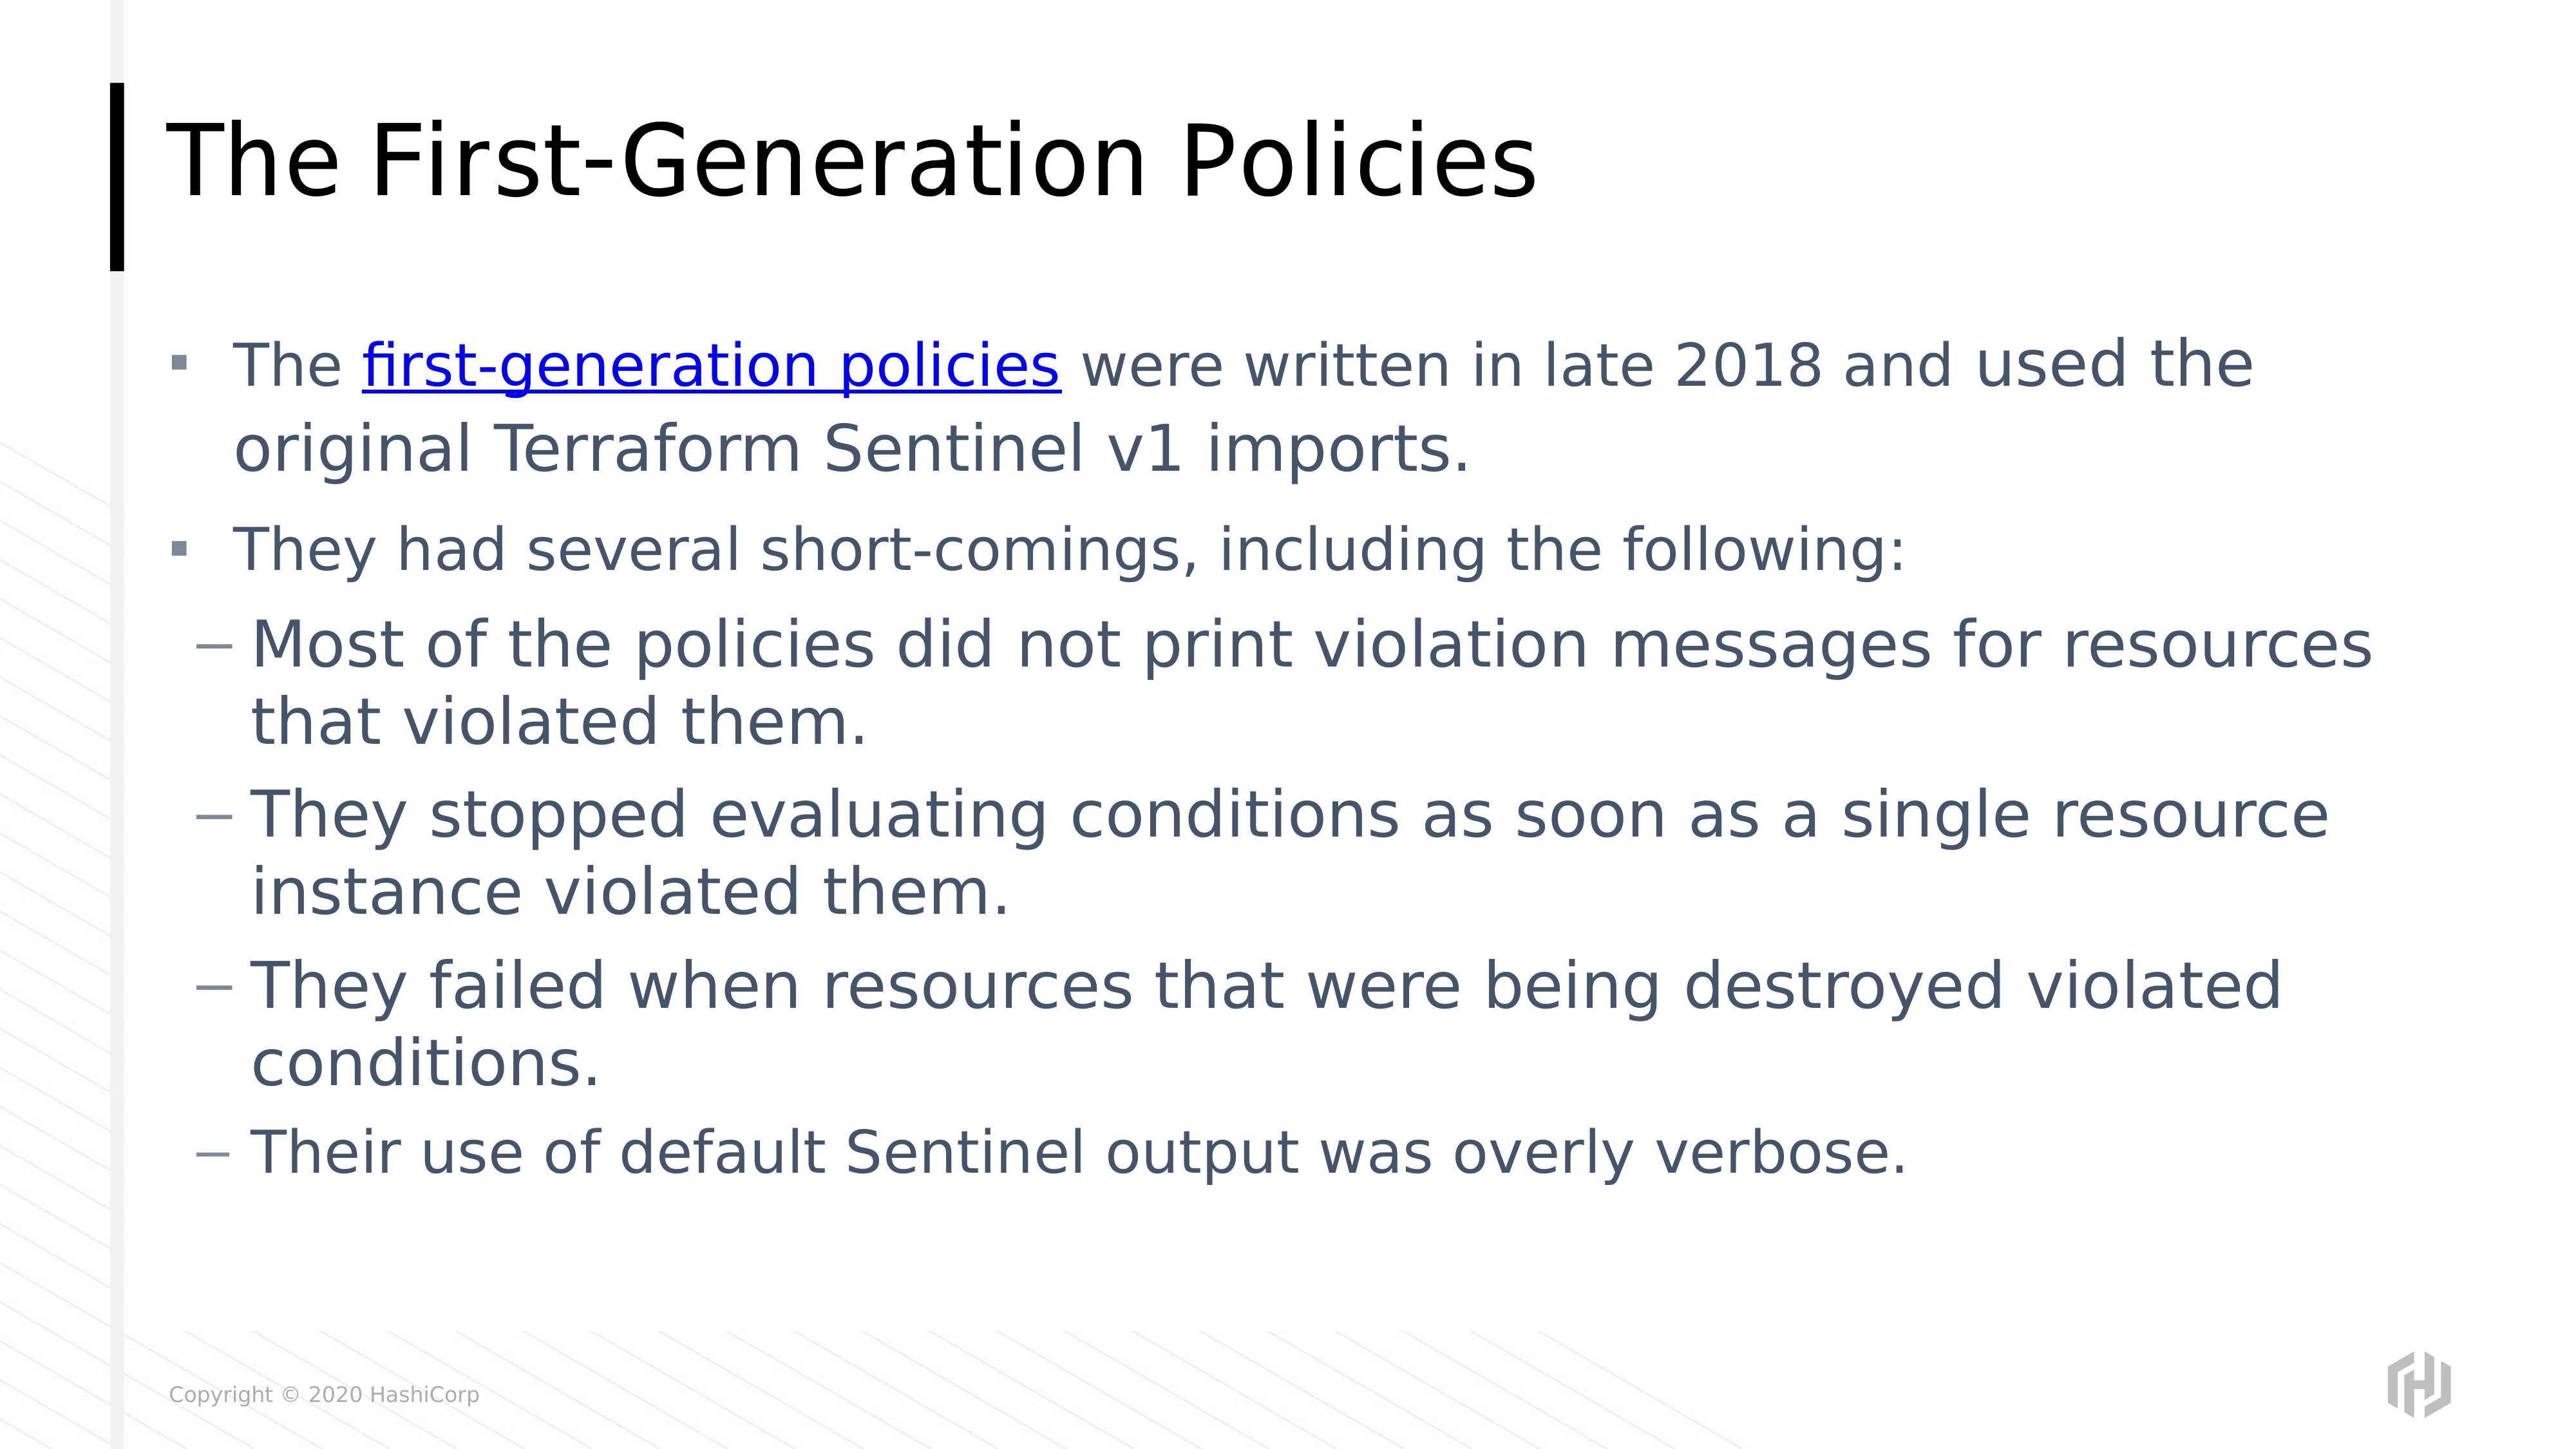

# The First-Generation Policies
The first-generation policies were written in late 2018 and used the original Terraform Sentinel v1 imports.
They had several short-comings, including the following:
Most of the policies did not print violation messages for resources that violated them.
They stopped evaluating conditions as soon as a single resource instance violated them.
They failed when resources that were being destroyed violated conditions.
Their use of default Sentinel output was overly verbose.